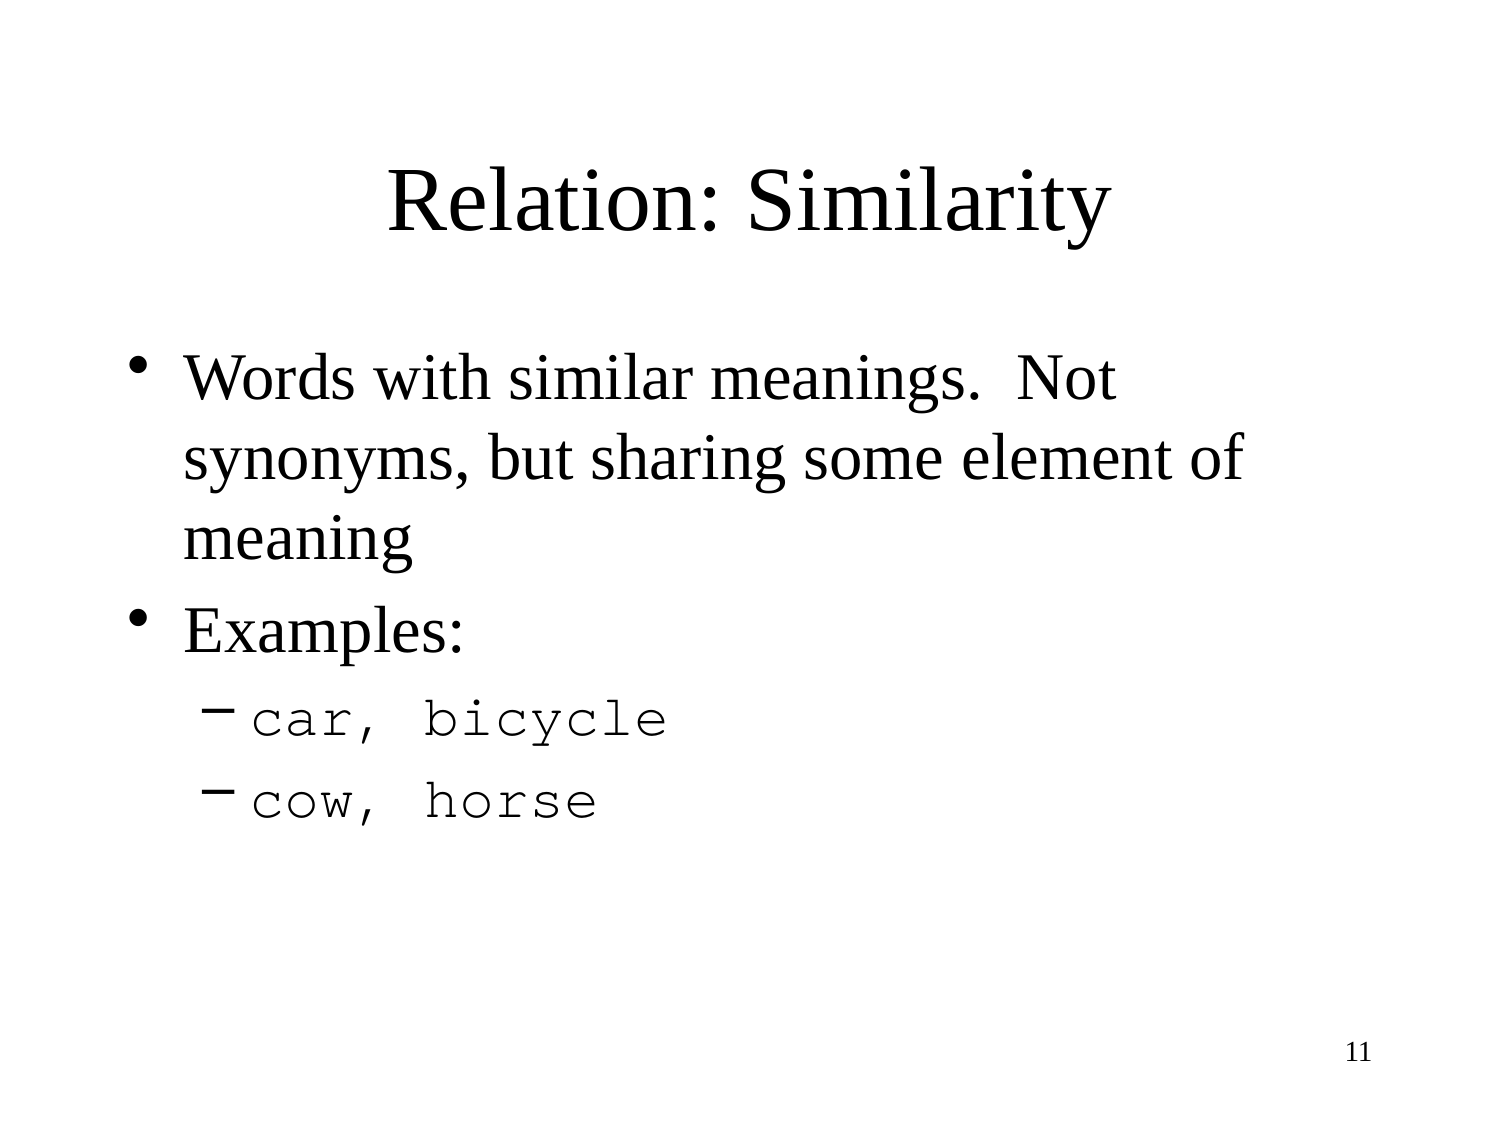

# Relation: Similarity
Words with similar meanings.  Not synonyms, but sharing some element of meaning
Examples:
car, bicycle
cow, horse

11